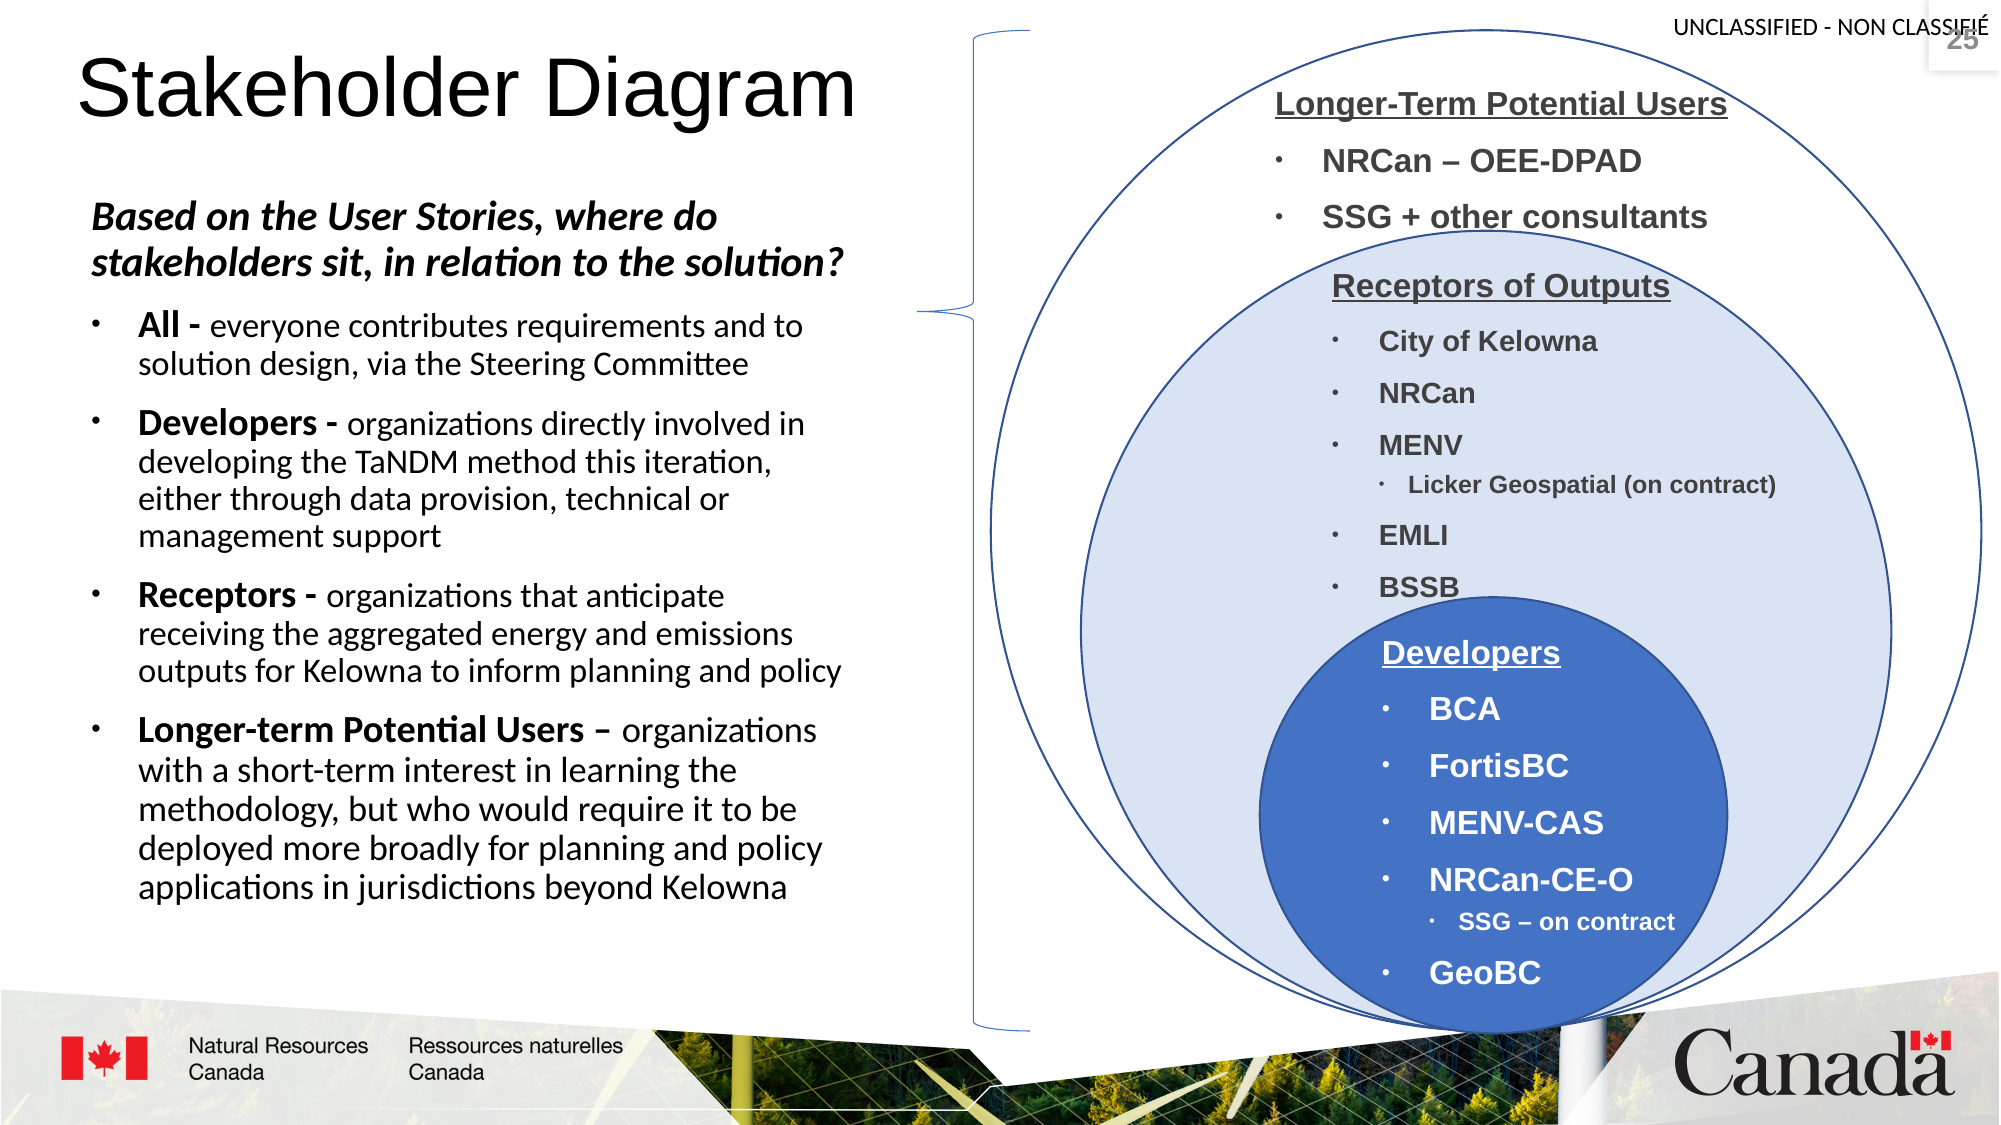

25
# Stakeholder Diagram

Longer-Term Potential Users
NRCan – OEE-DPAD
SSG + other consultants

Based on the User Stories, where do stakeholders sit, in relation to the solution?
All - everyone contributes requirements and to solution design, via the Steering Committee
Developers - organizations directly involved in developing the TaNDM method this iteration, either through data provision, technical or management support
Receptors - organizations that anticipate receiving the aggregated energy and emissions outputs for Kelowna to inform planning and policy
Longer-term Potential Users – organizations with a short-term interest in learning the methodology, but who would require it to be deployed more broadly for planning and policy applications in jurisdictions beyond Kelowna

Receptors of Outputs
City of Kelowna
NRCan
MENV
Licker Geospatial (on contract)
EMLI
BSSB

Developers
BCA
FortisBC
MENV-CAS
NRCan-CE-O
SSG – on contract
GeoBC